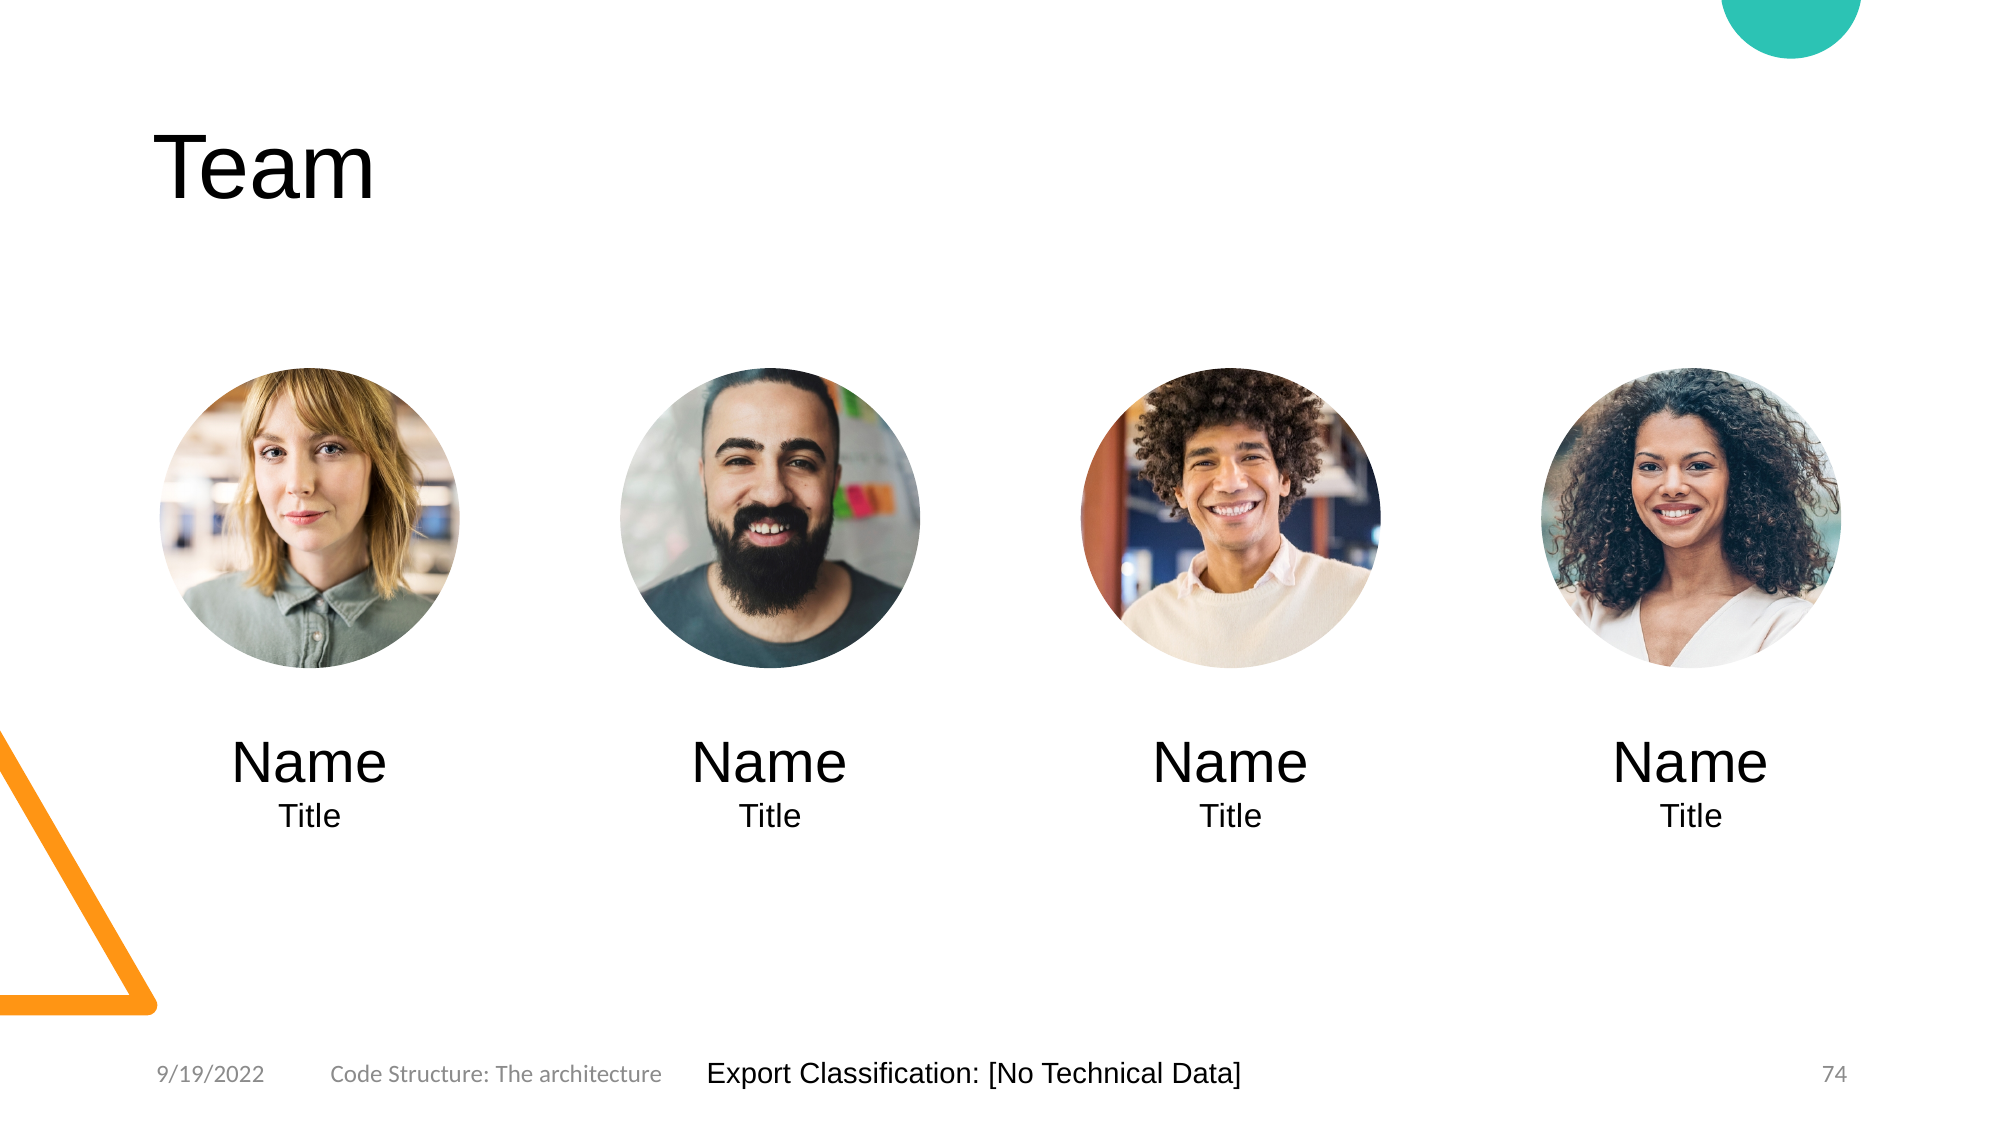

# Team
Name
Title
Name
Title
Name
Title
Name
Title
9/19/2022
Code Structure: The architecture
74